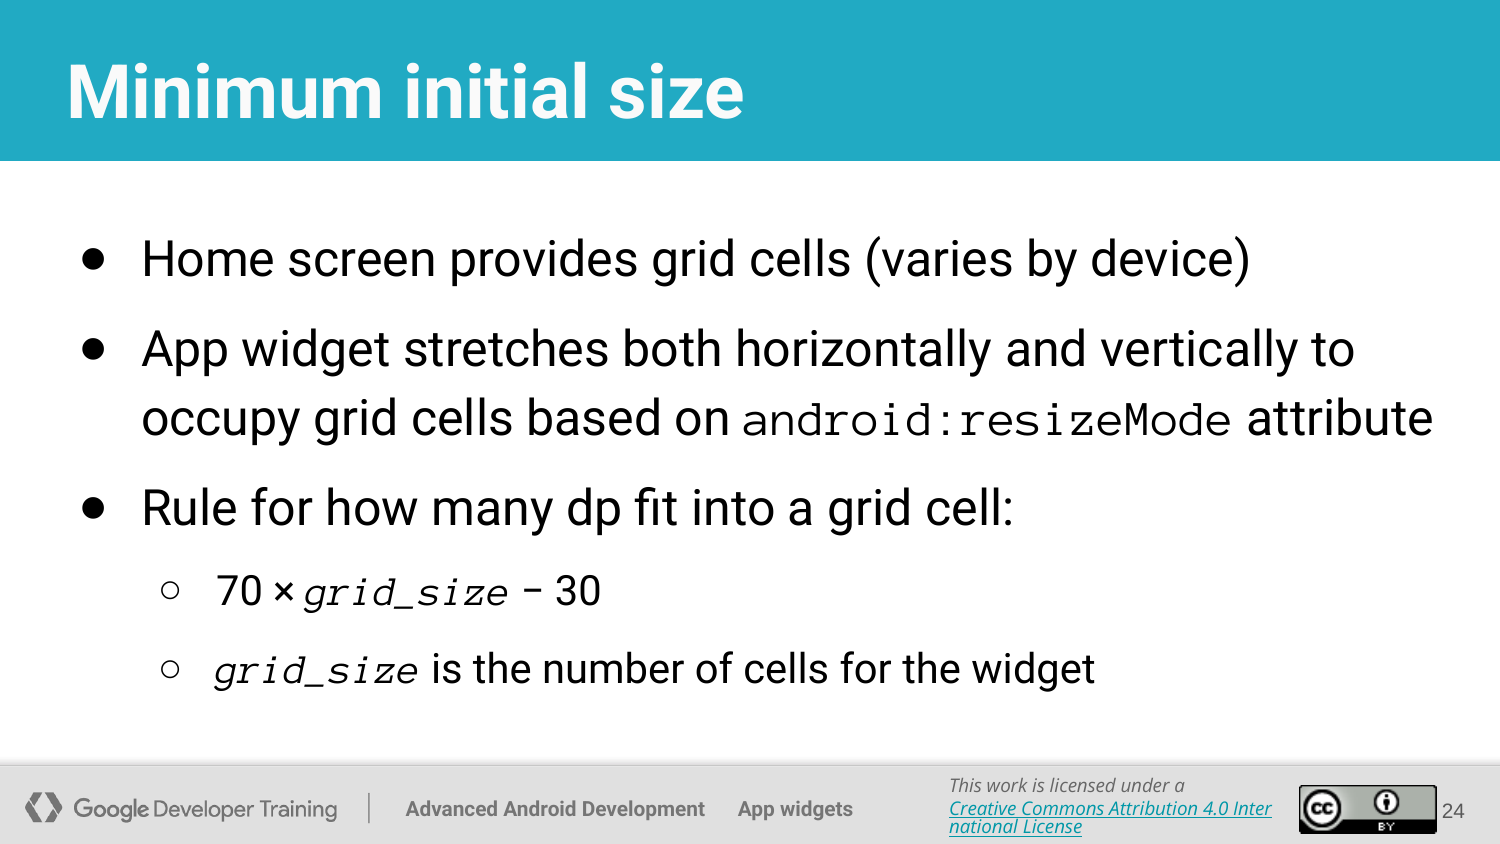

# Minimum initial size
Home screen provides grid cells (varies by device)
App widget stretches both horizontally and vertically to occupy grid cells based on android:resizeMode attribute
Rule for how many dp fit into a grid cell:
70 × grid_size − 30
grid_size is the number of cells for the widget
24